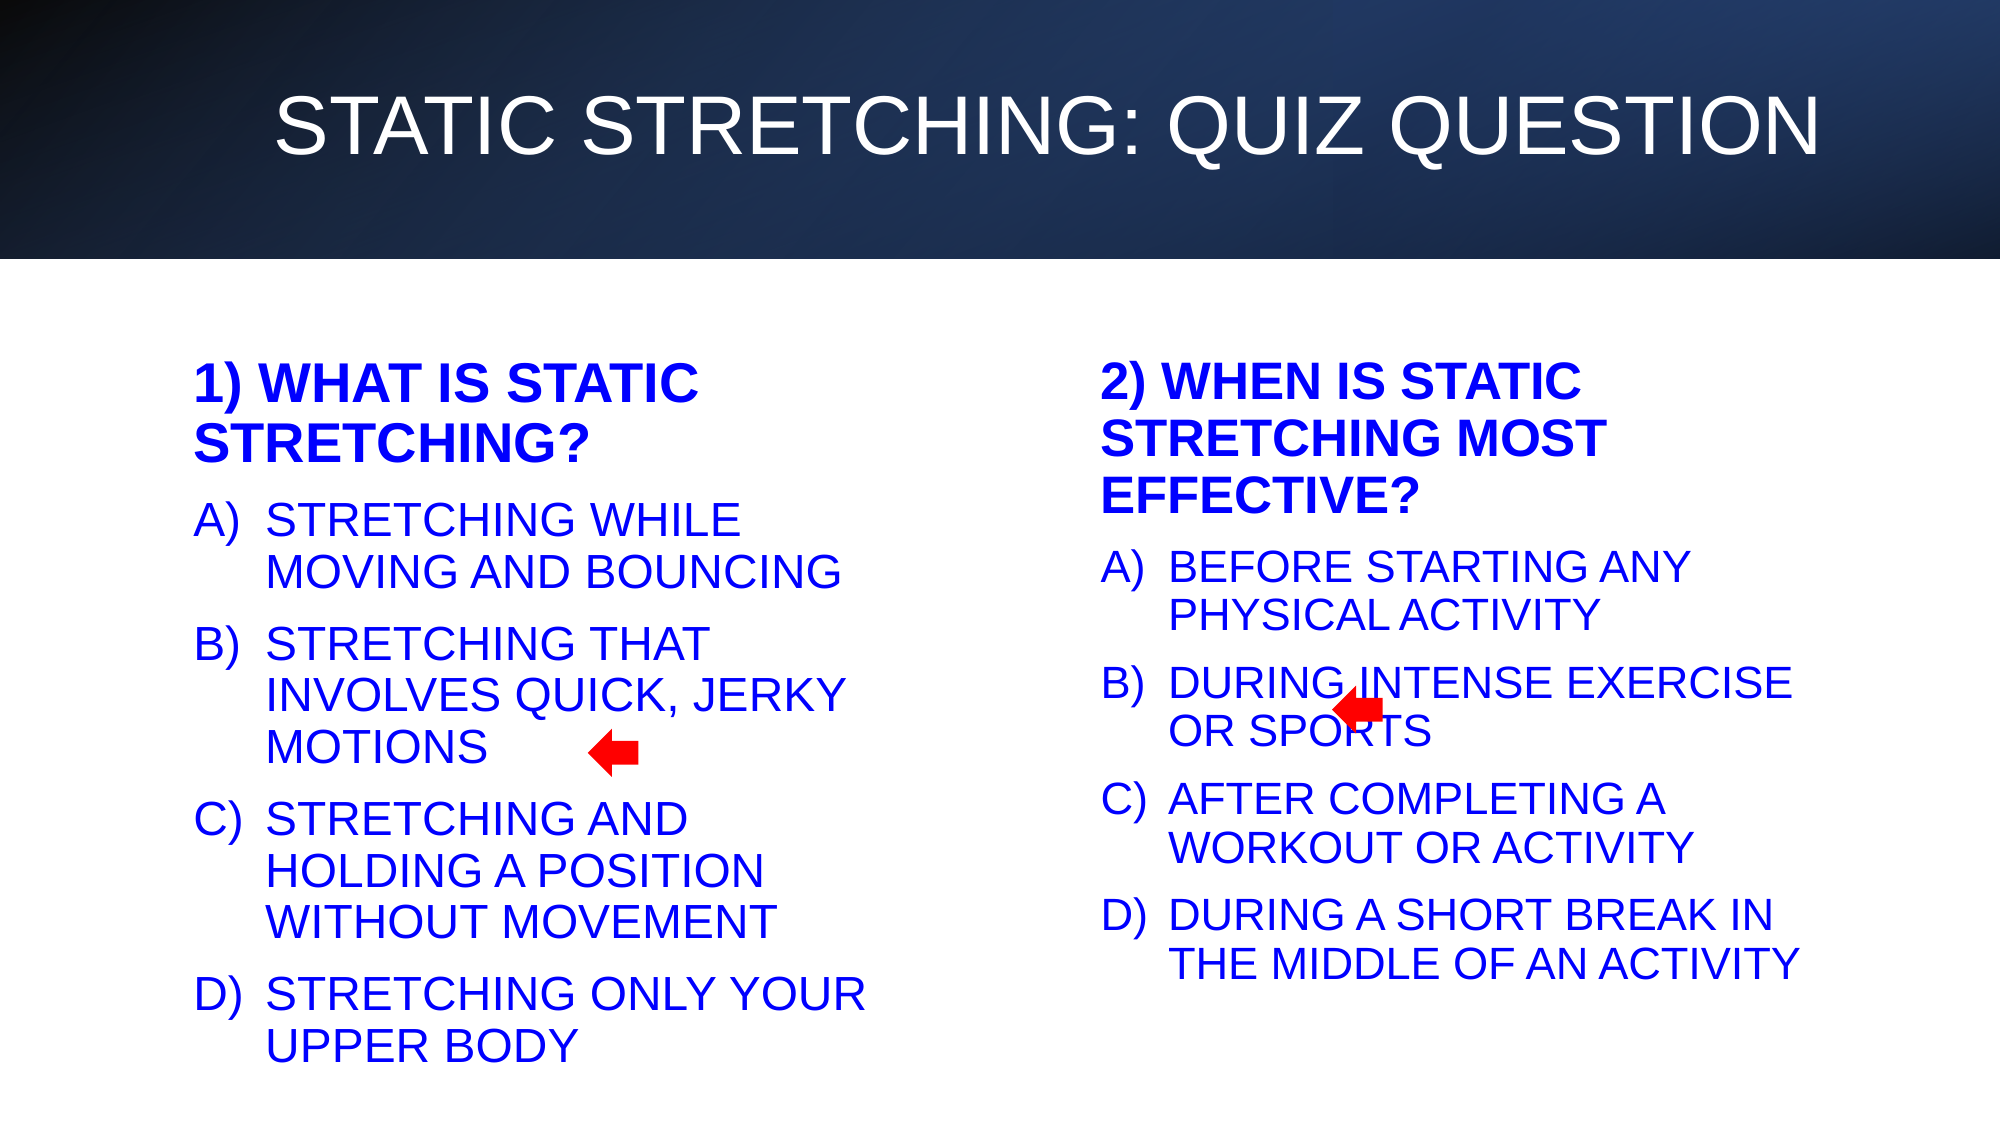

# STATIC STRETCHING: QUIZ QUESTION
1) WHAT IS STATIC STRETCHING?
STRETCHING WHILE MOVING AND BOUNCING
STRETCHING THAT INVOLVES QUICK, JERKY MOTIONS
STRETCHING AND HOLDING A POSITION WITHOUT MOVEMENT
STRETCHING ONLY YOUR UPPER BODY
2) WHEN IS STATIC STRETCHING MOST EFFECTIVE?
BEFORE STARTING ANY PHYSICAL ACTIVITY
DURING INTENSE EXERCISE OR SPORTS
AFTER COMPLETING A WORKOUT OR ACTIVITY
DURING A SHORT BREAK IN THE MIDDLE OF AN ACTIVITY